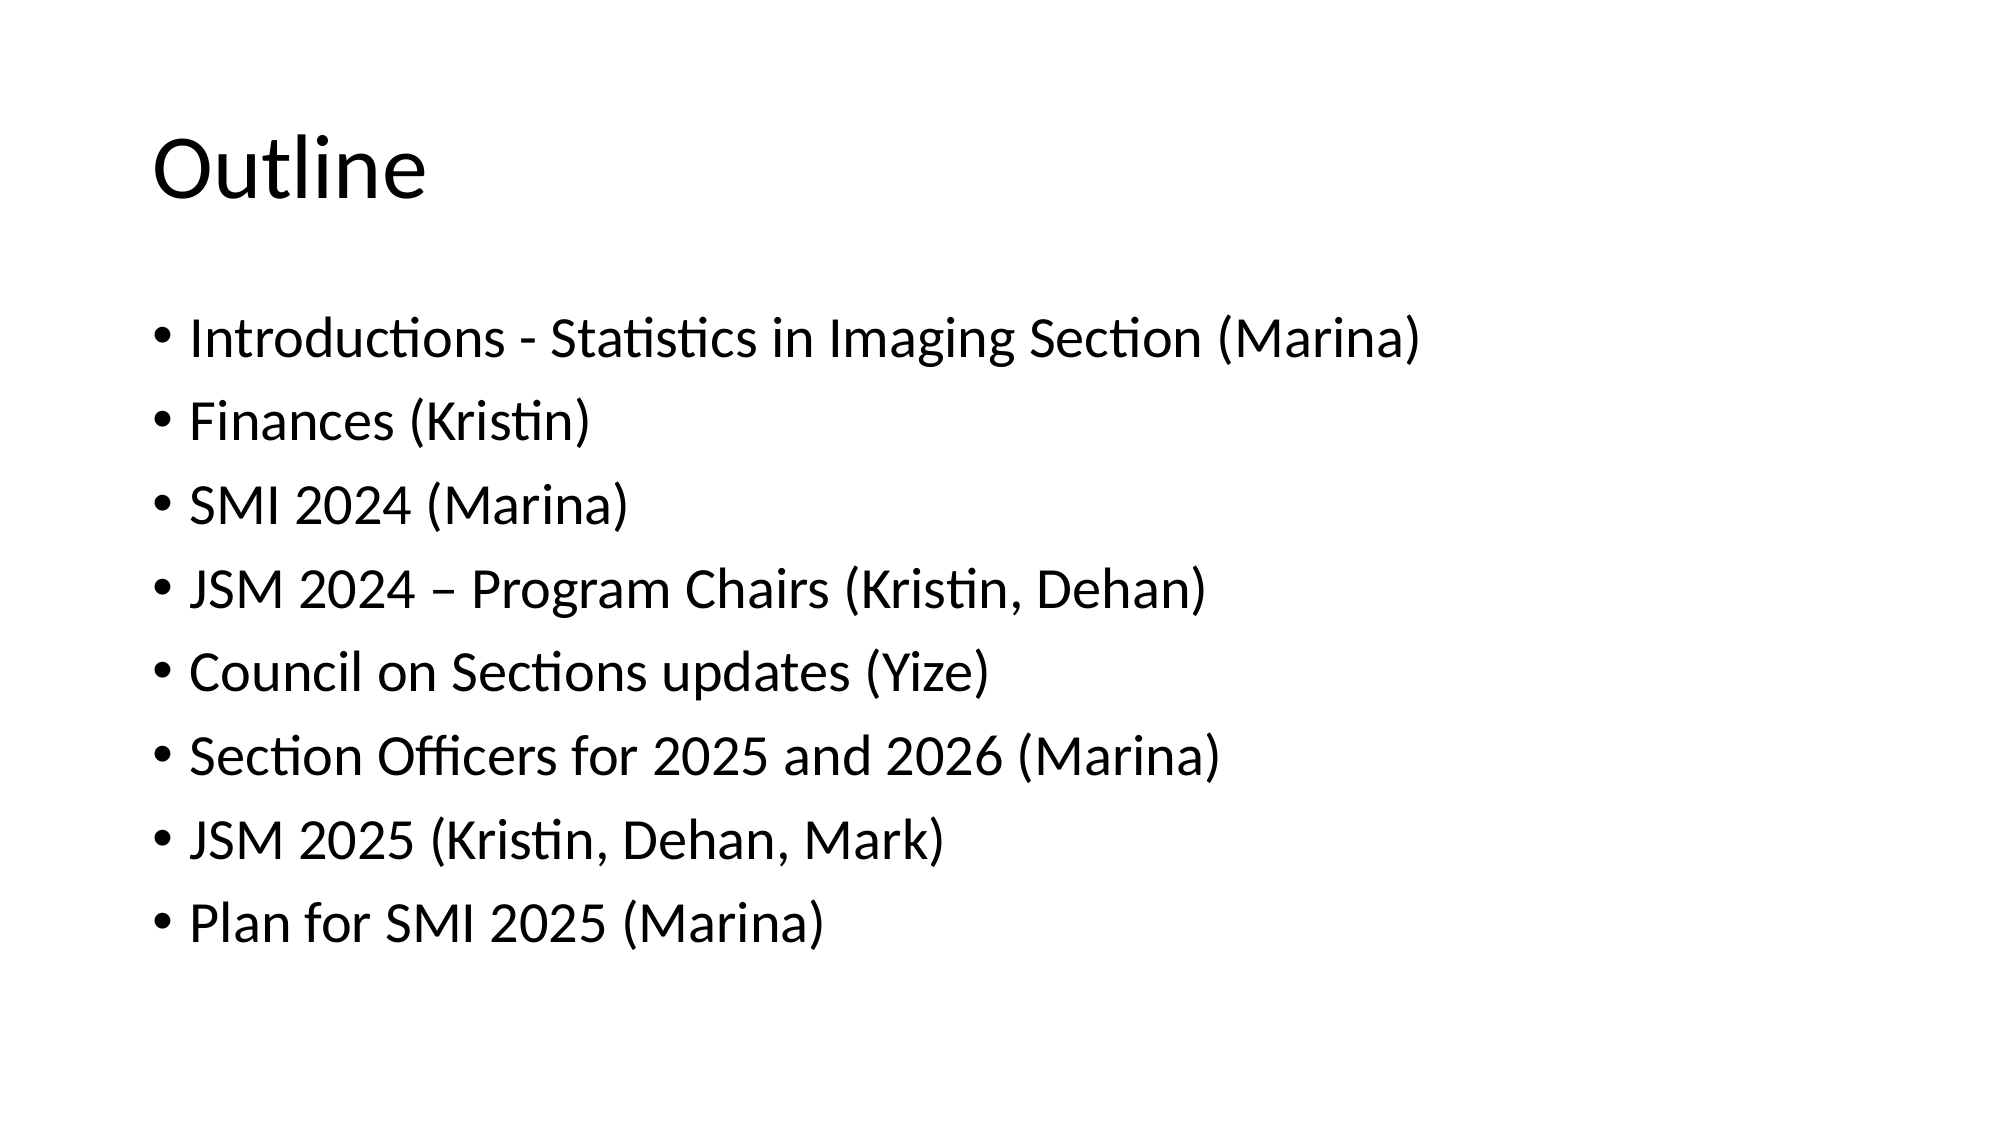

# Outline
Introductions - Statistics in Imaging Section (Marina)
Finances (Kristin)
SMI 2024 (Marina)
JSM 2024 – Program Chairs (Kristin, Dehan)
Council on Sections updates (Yize)
Section Officers for 2025 and 2026 (Marina)
JSM 2025 (Kristin, Dehan, Mark)
Plan for SMI 2025 (Marina)